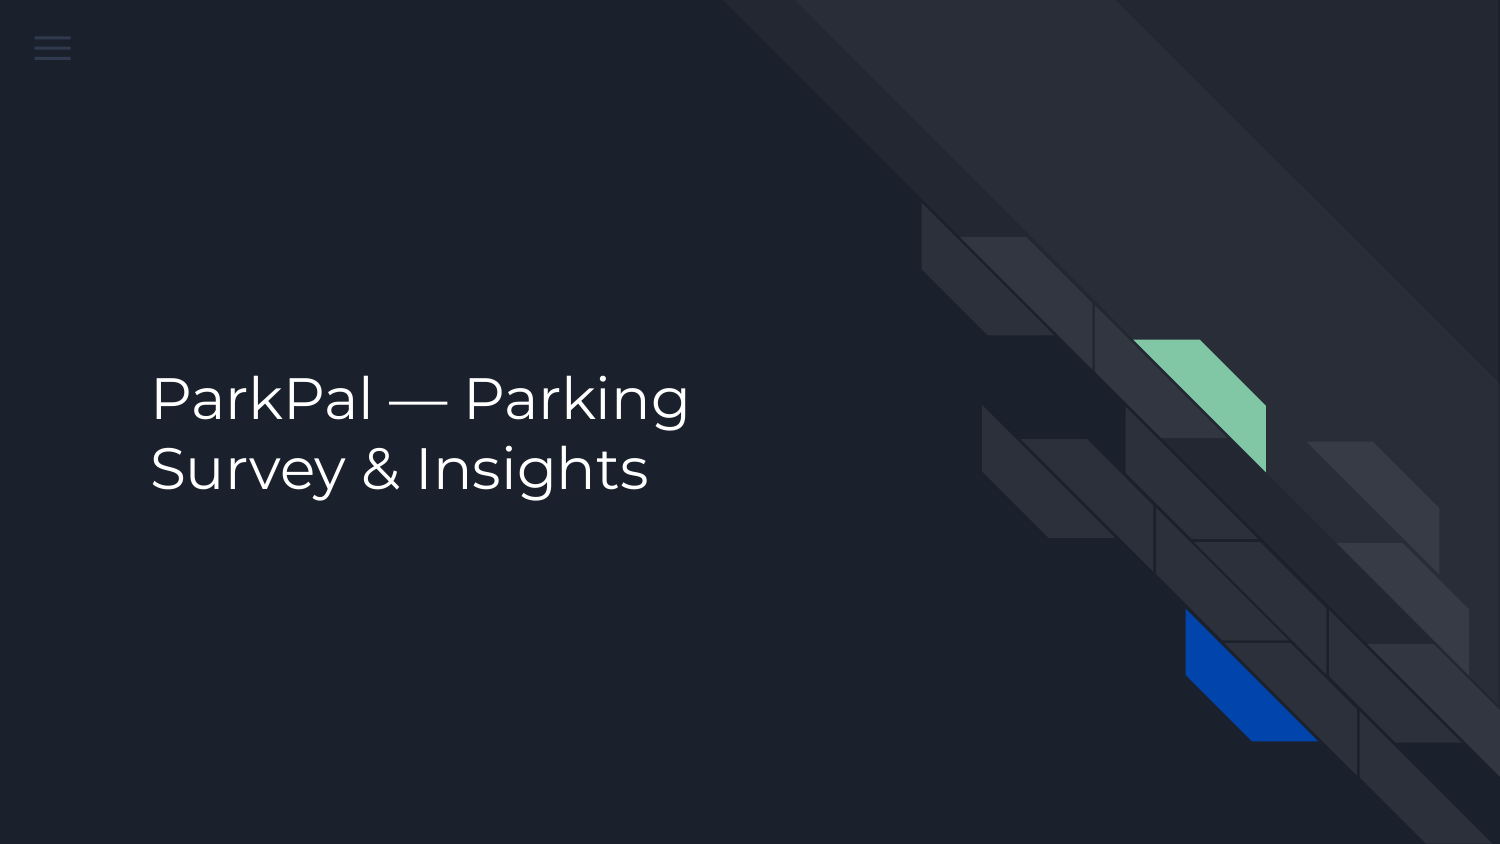

# ParkPal — Parking Survey & Insights